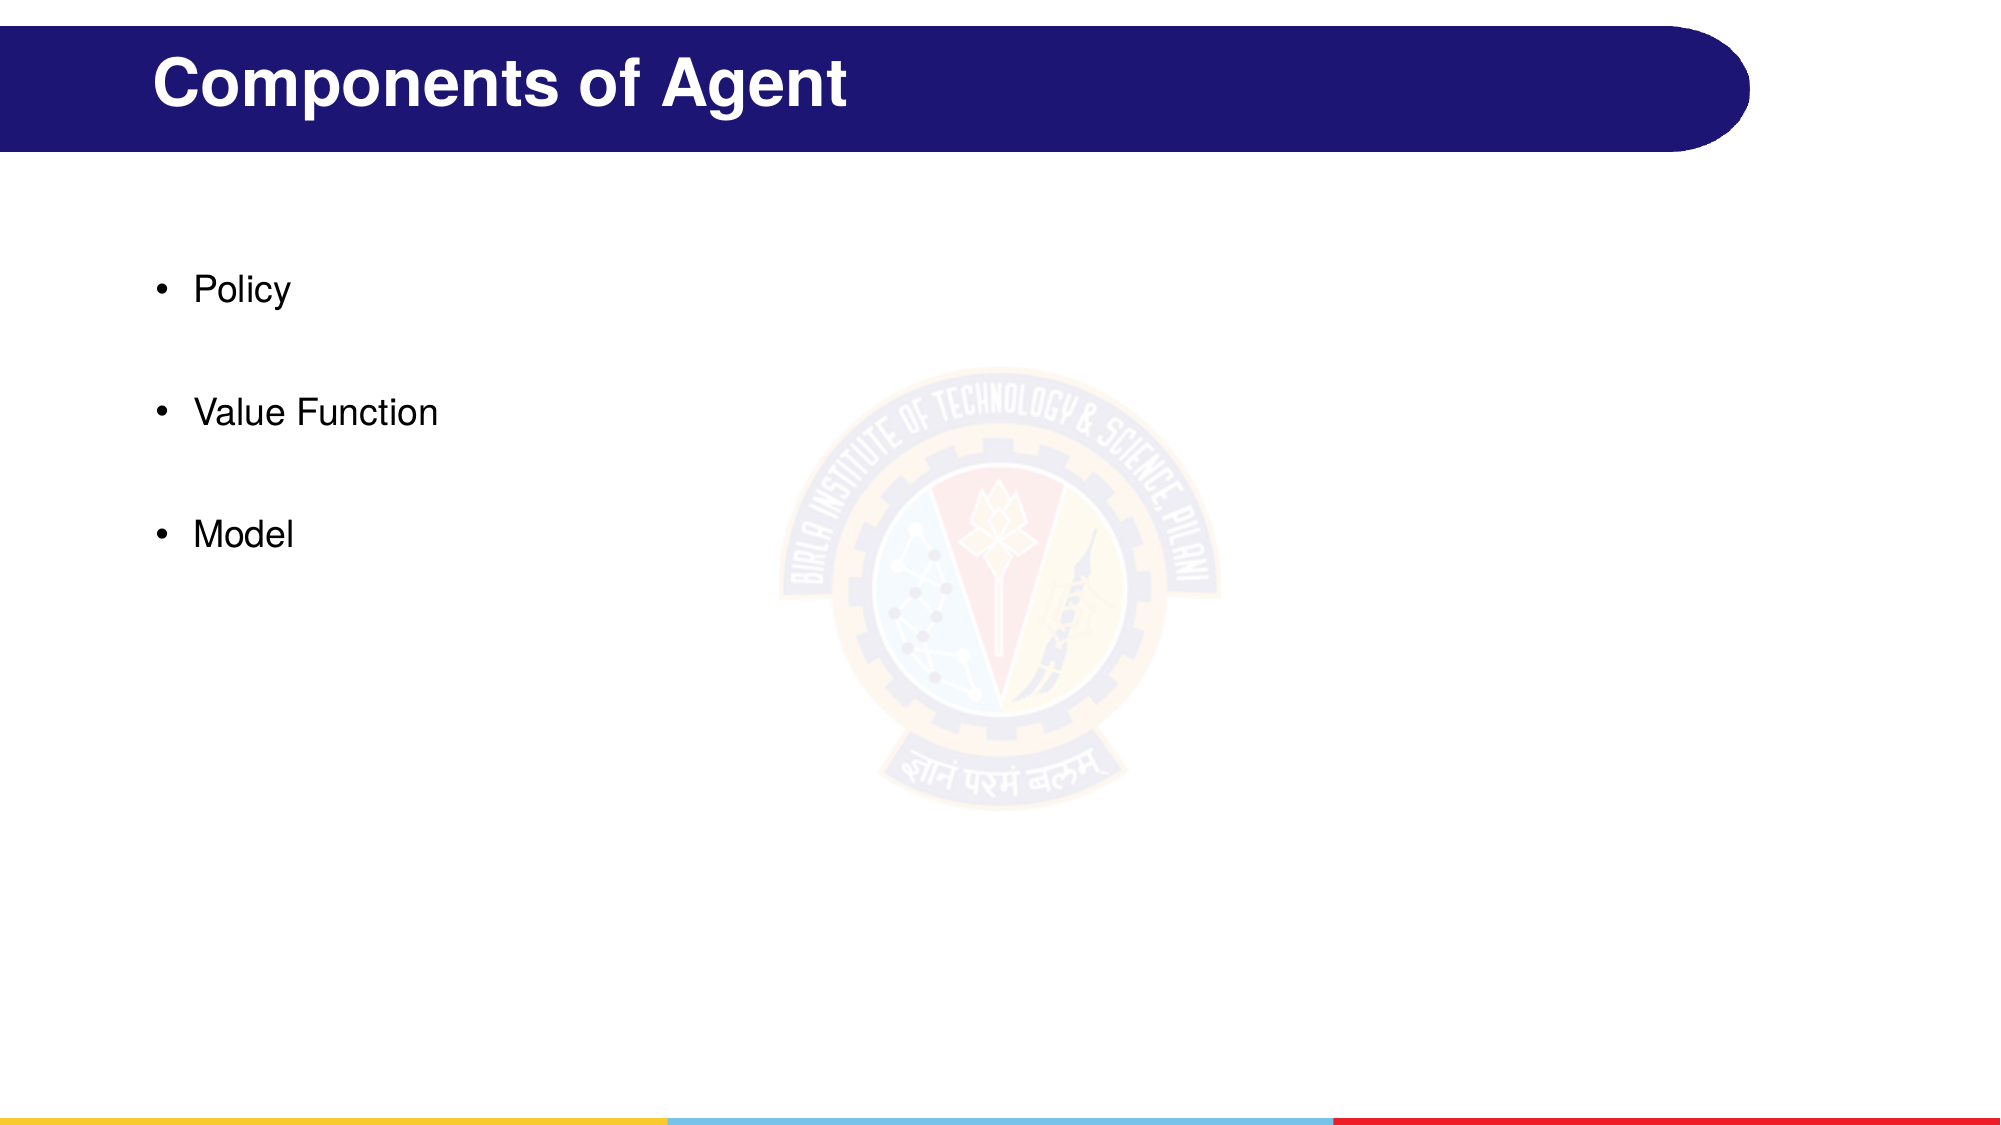

# Components of Agent

Policy

Value Function

Model